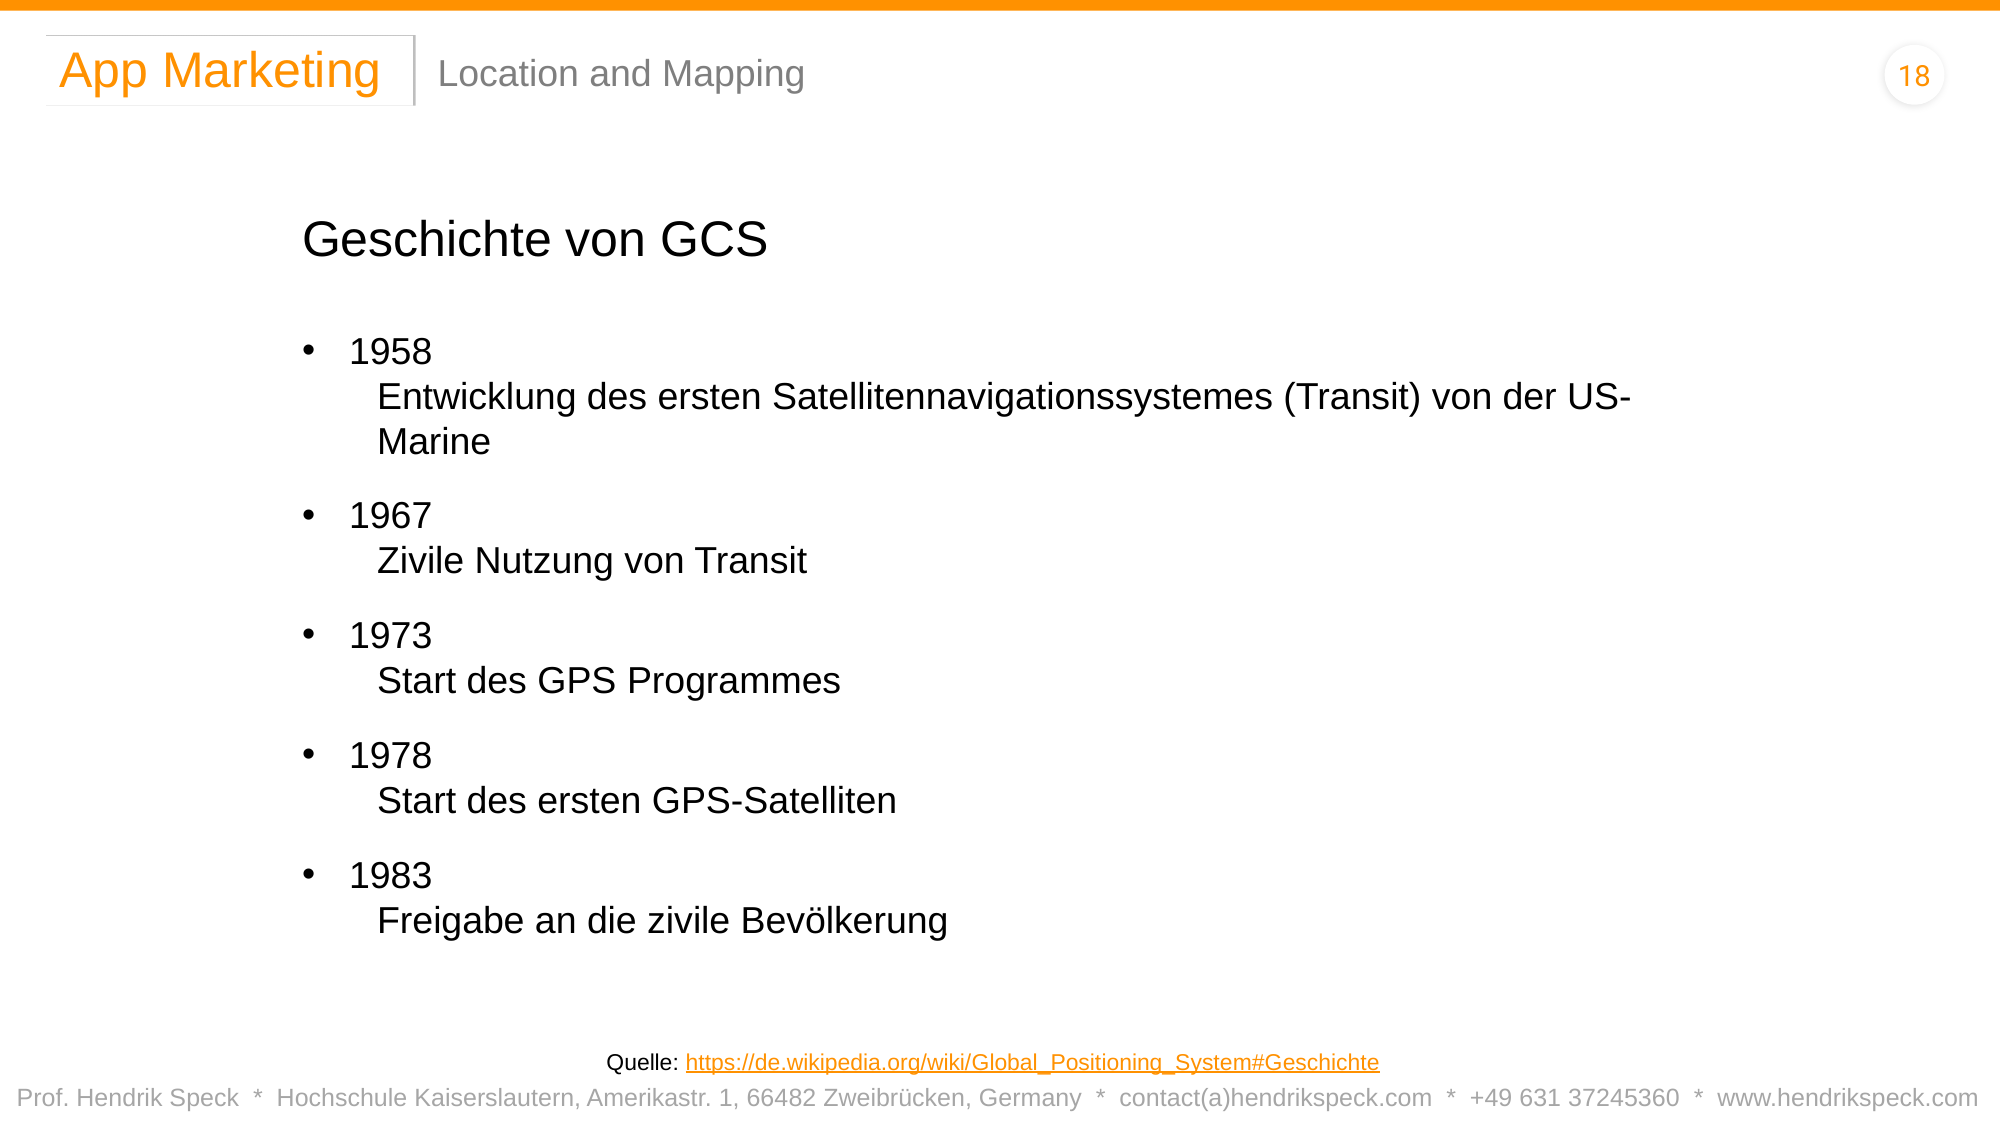

App Marketing
Location and Mapping
18
Geschichte von GCS

1958
Entwicklung des ersten Satellitennavigationssystemes (Transit) von der US-Marine

1967
Zivile Nutzung von Transit

1973
Start des GPS Programmes

1978
Start des ersten GPS-Satelliten

1983
Freigabe an die zivile Bevölkerung
Quelle: https://de.wikipedia.org/wiki/Global_Positioning_System#Geschichte